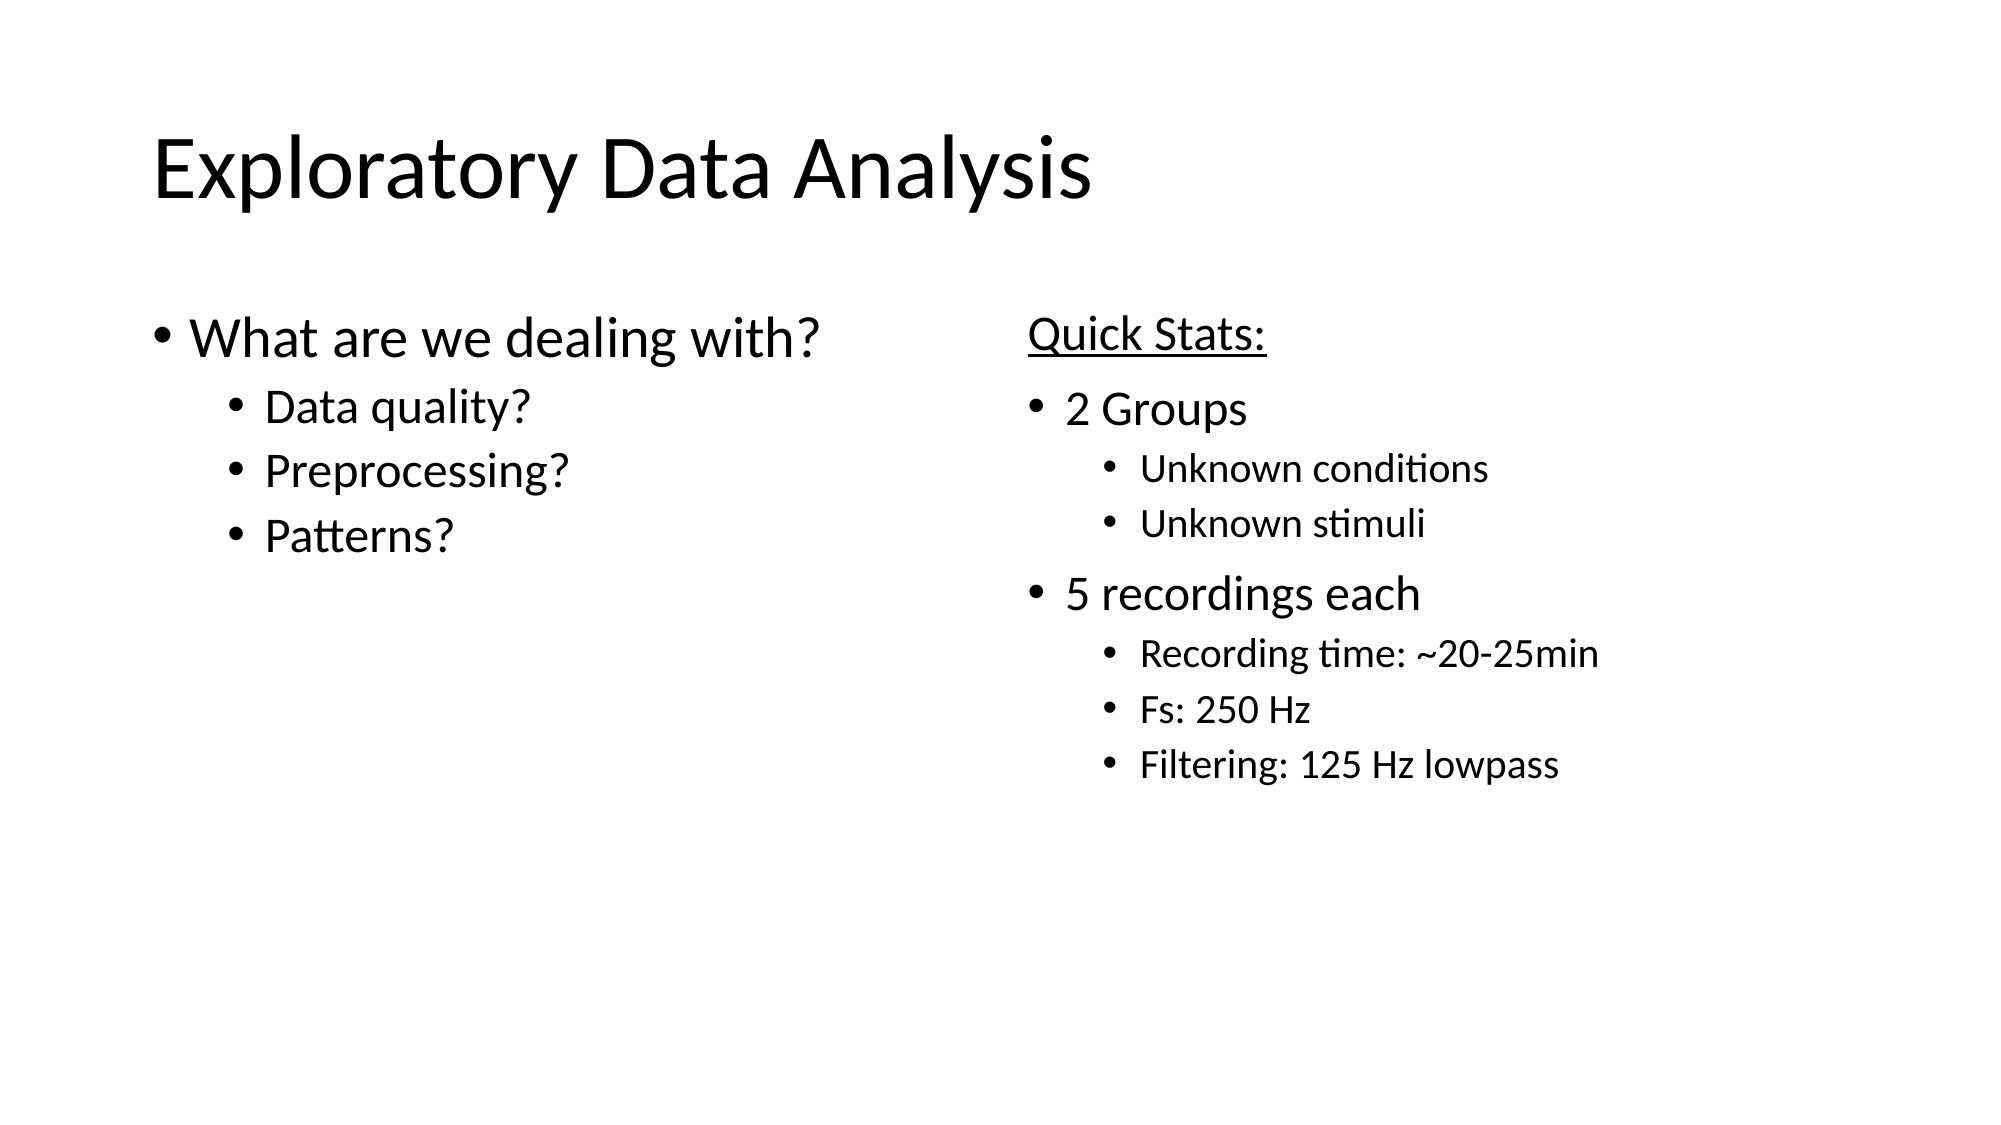

# Exploratory Data Analysis
What are we dealing with?
Data quality?
Preprocessing?
Patterns?

Quick Stats:
2 Groups
Unknown conditions
Unknown stimuli
5 recordings each
Recording time: ~20-25min
Fs: 250 Hz
Filtering: 125 Hz lowpass